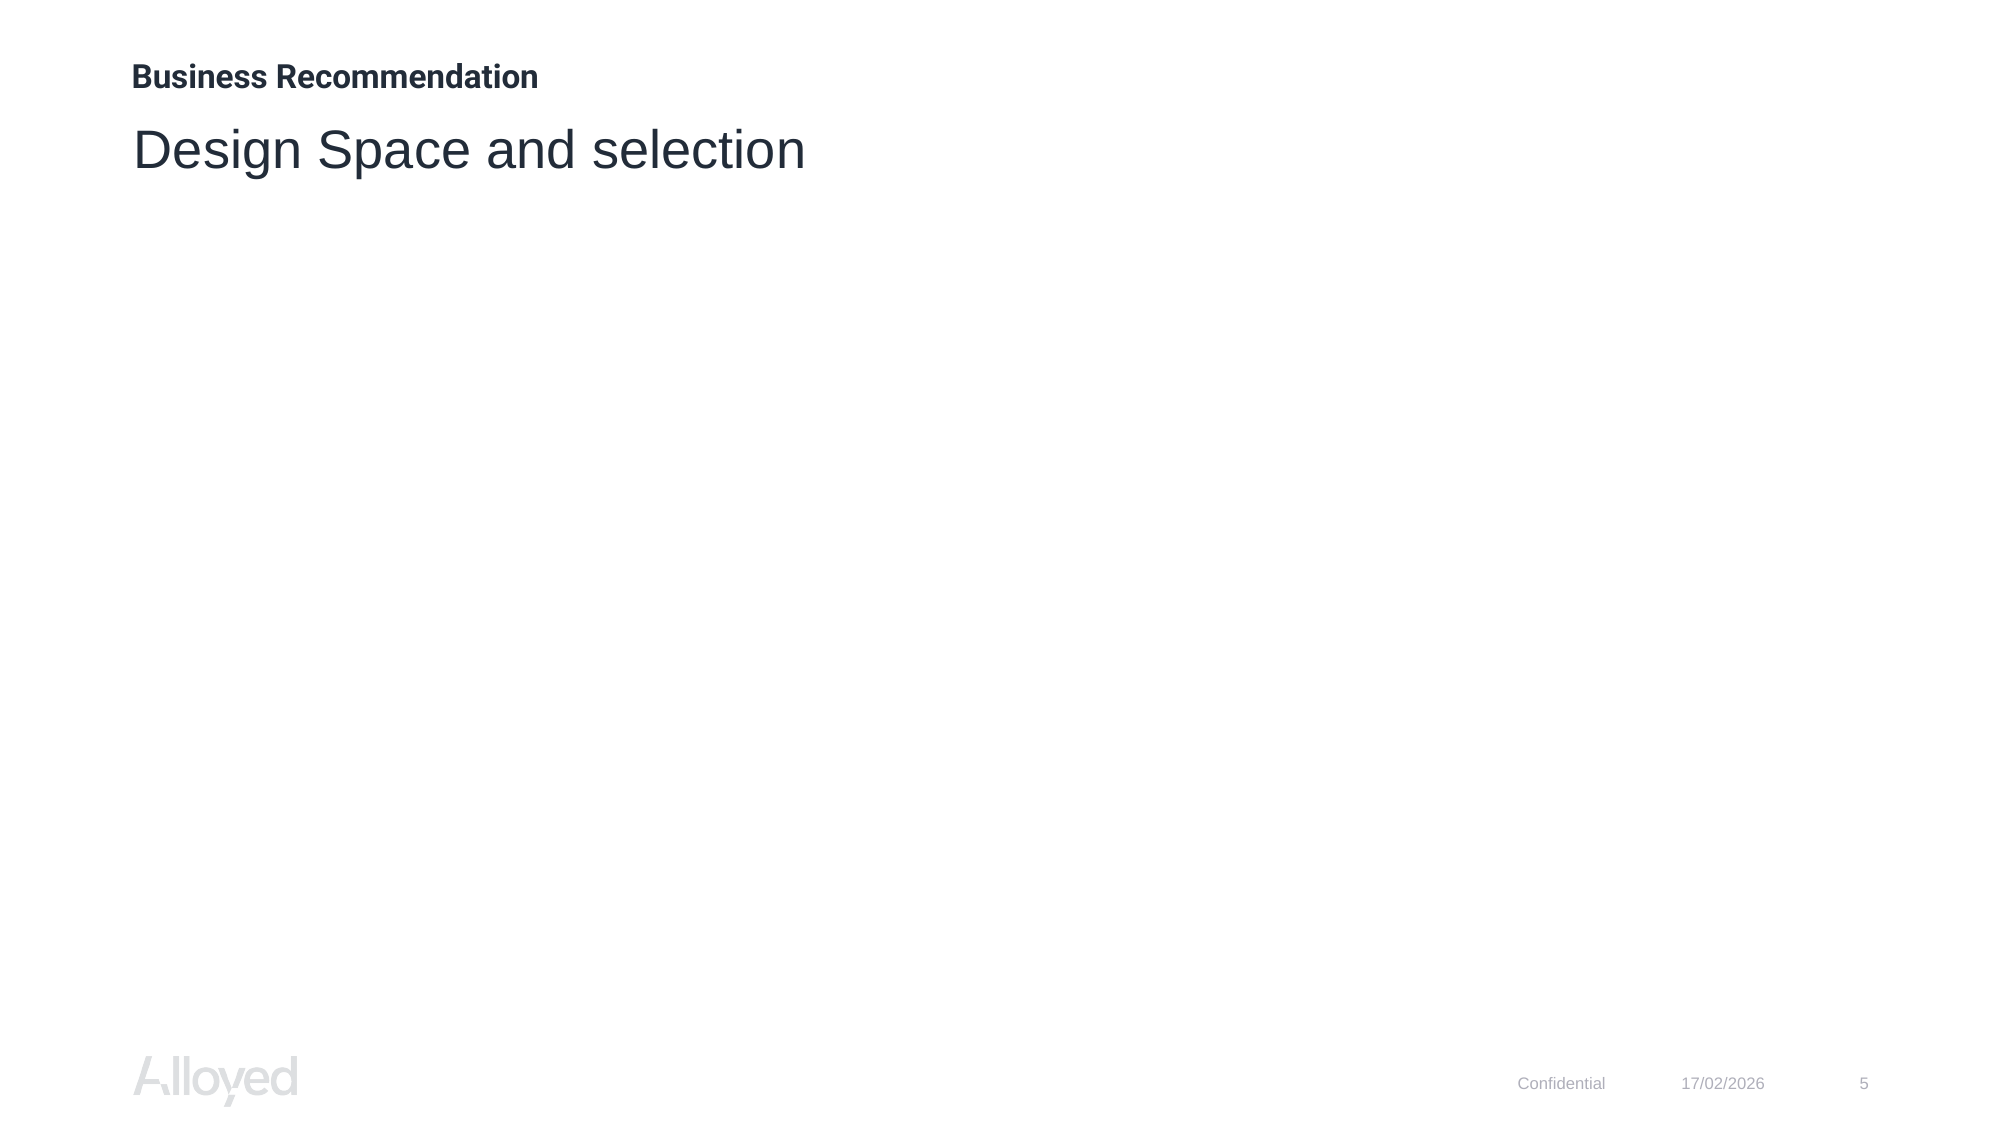

Business Recommendation
Design Space and selection
Confidential
17/02/2026
5